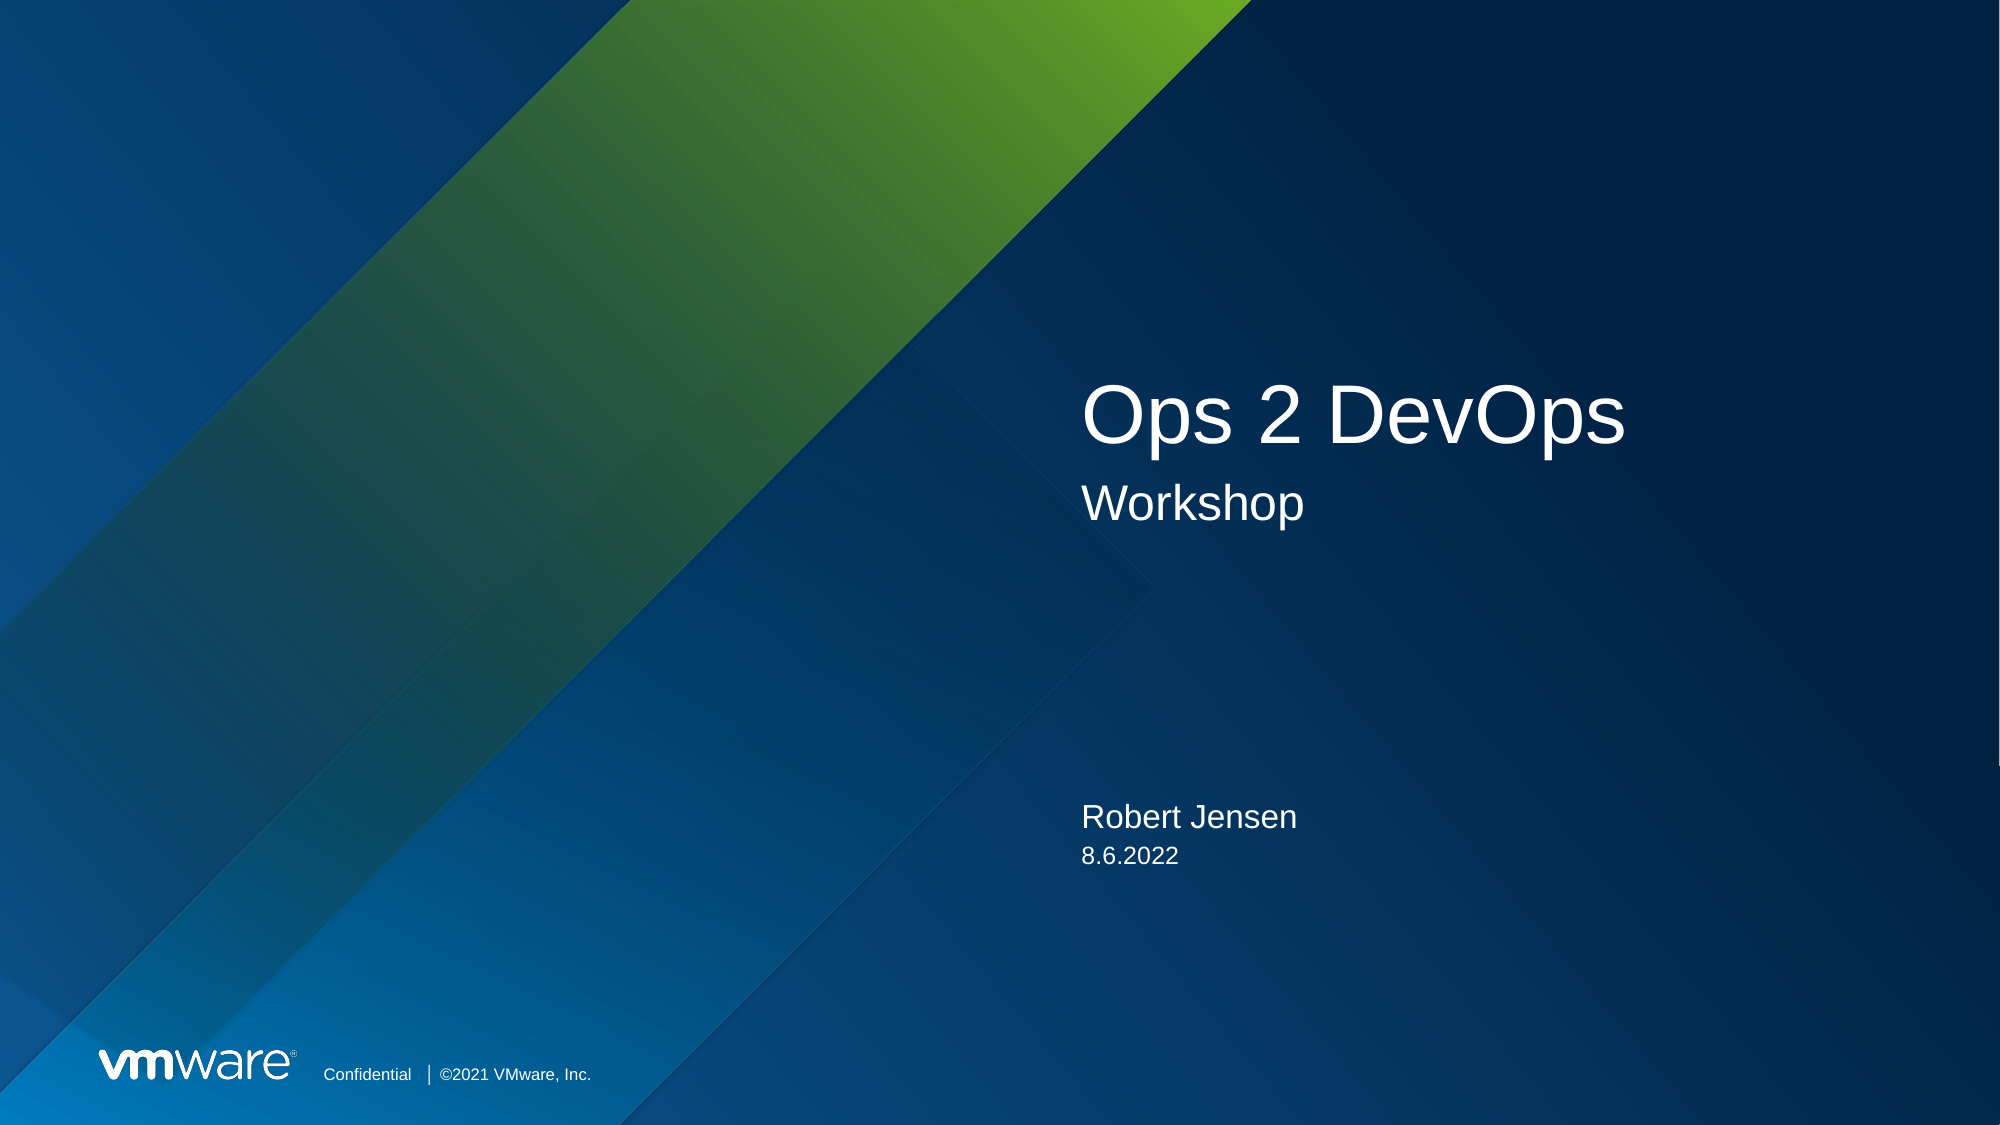

# Ops 2 DevOps
Workshop

Robert Jensen
8.6.2022